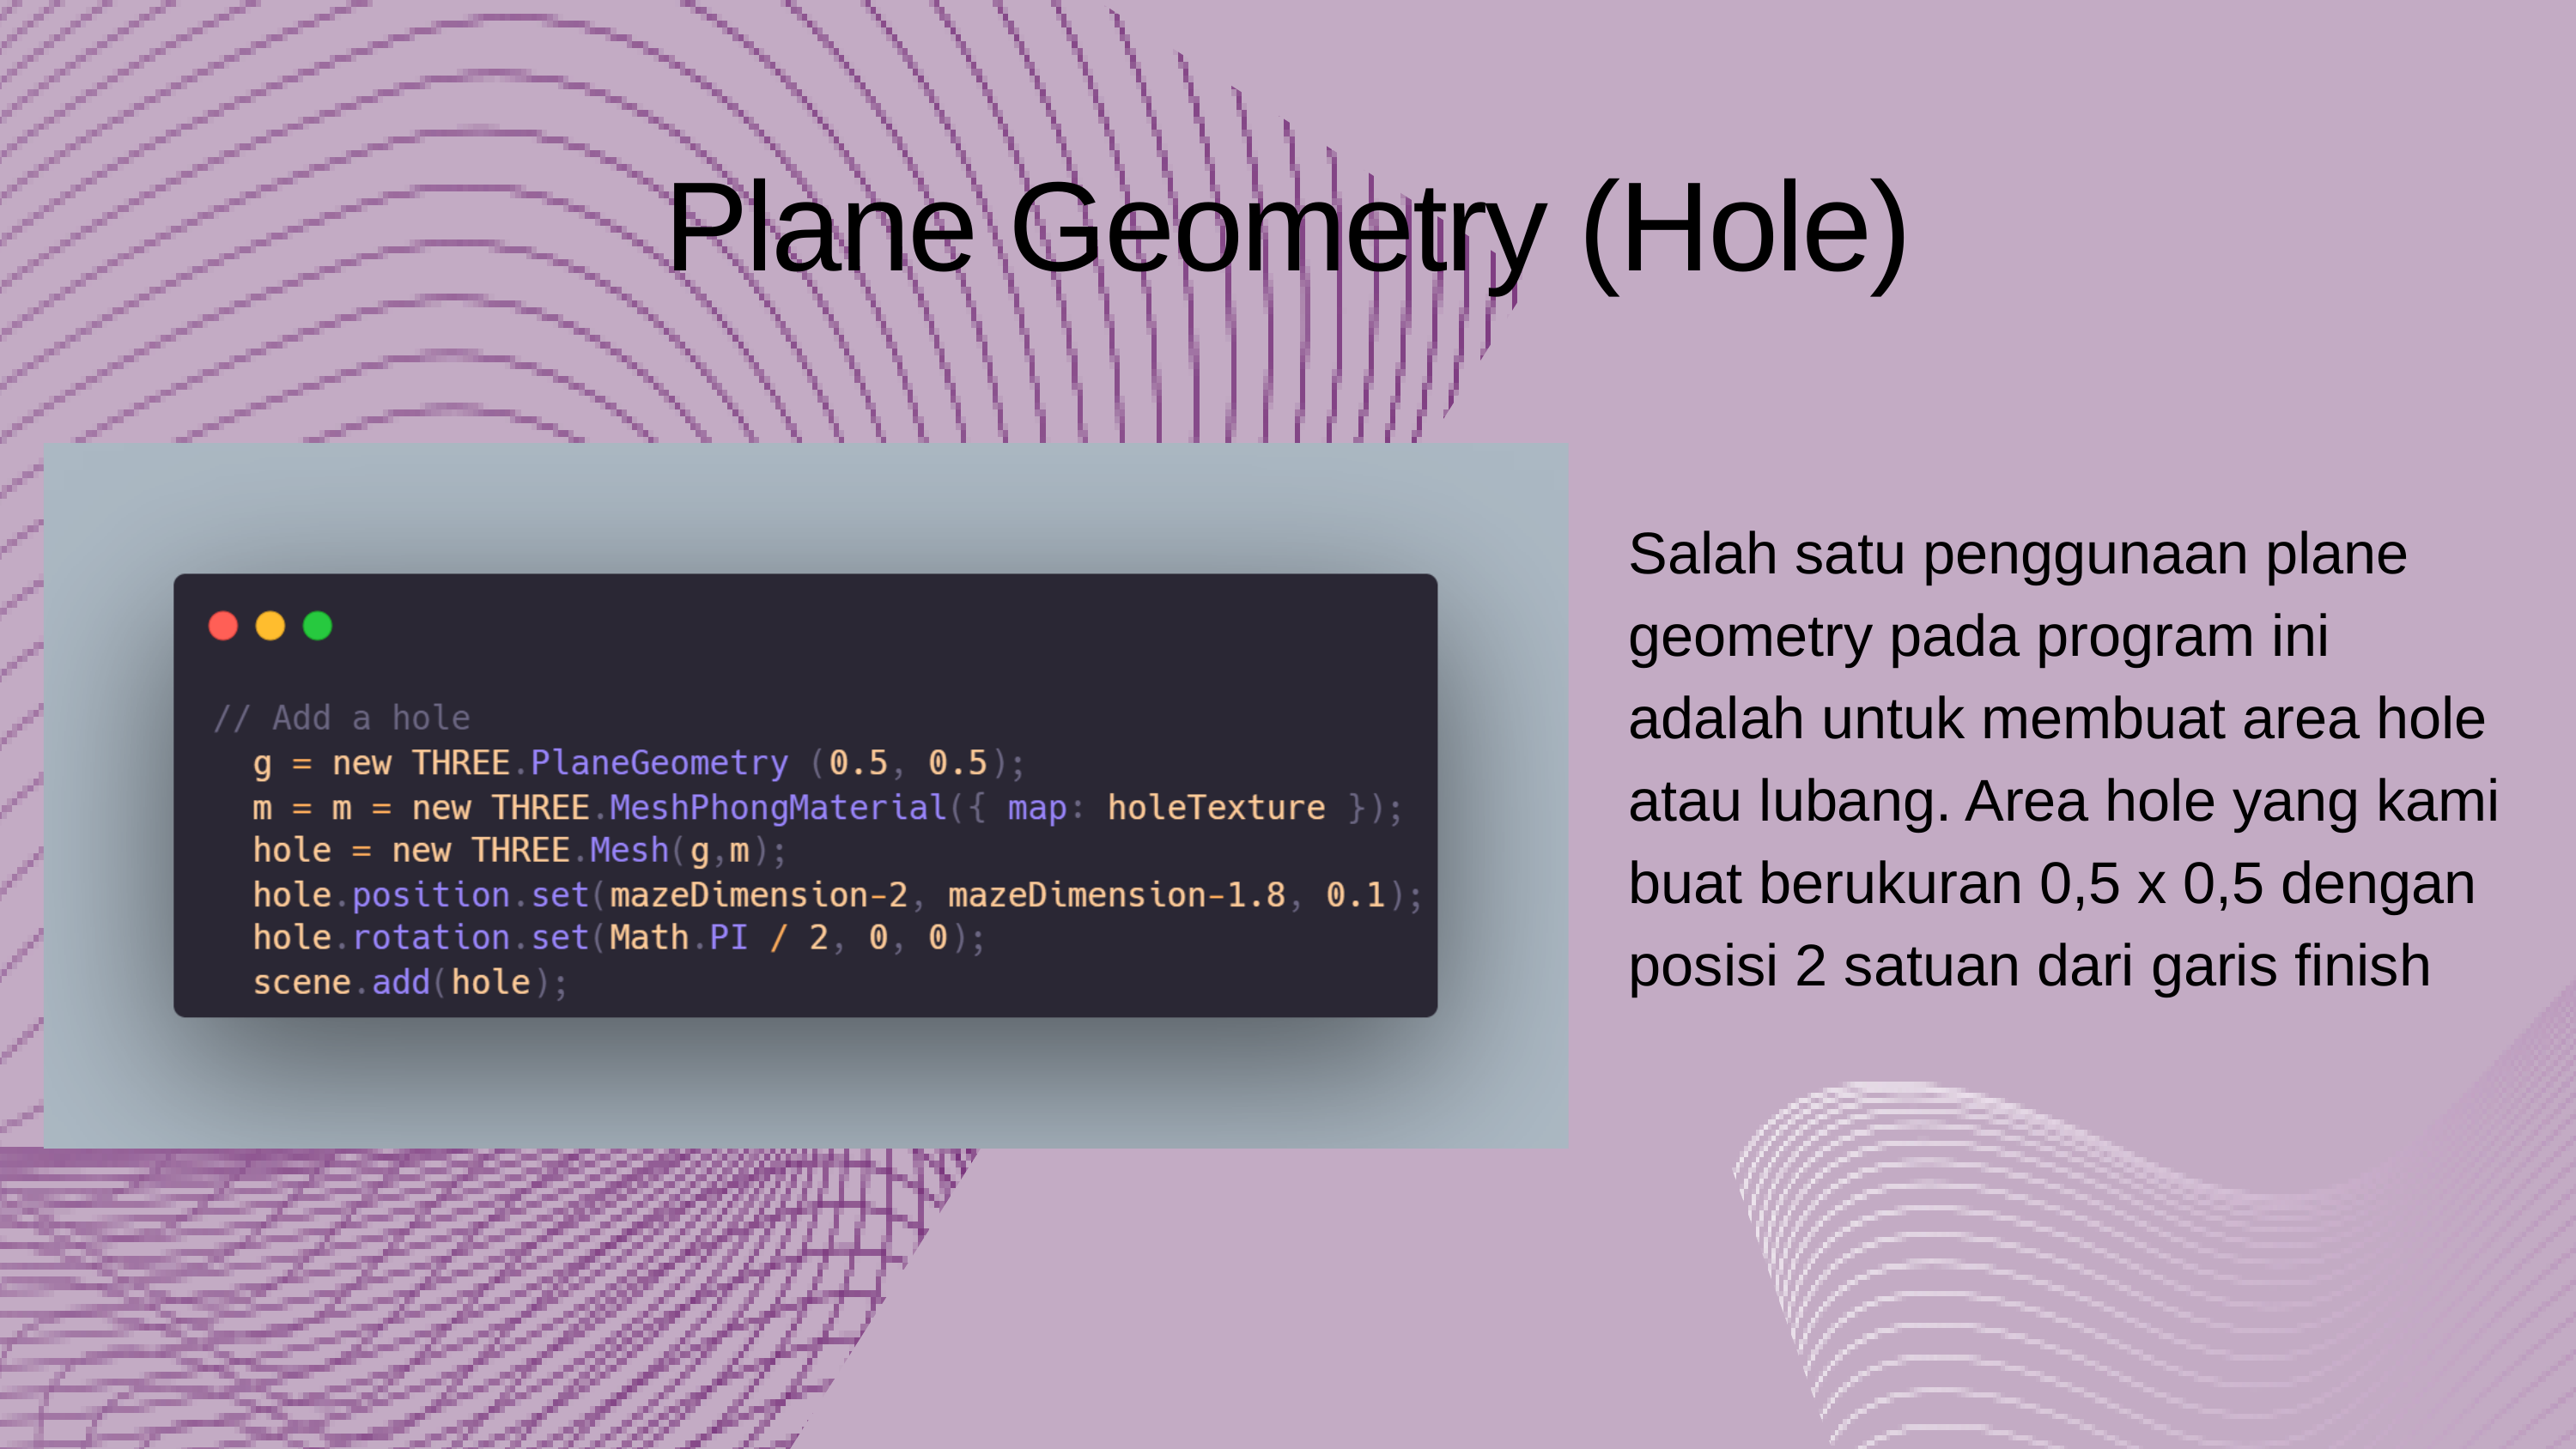

Plane Geometry (Hole)

Salah satu penggunaan plane geometry pada program ini adalah untuk membuat area hole atau lubang. Area hole yang kami buat berukuran 0,5 x 0,5 dengan posisi 2 satuan dari garis finish